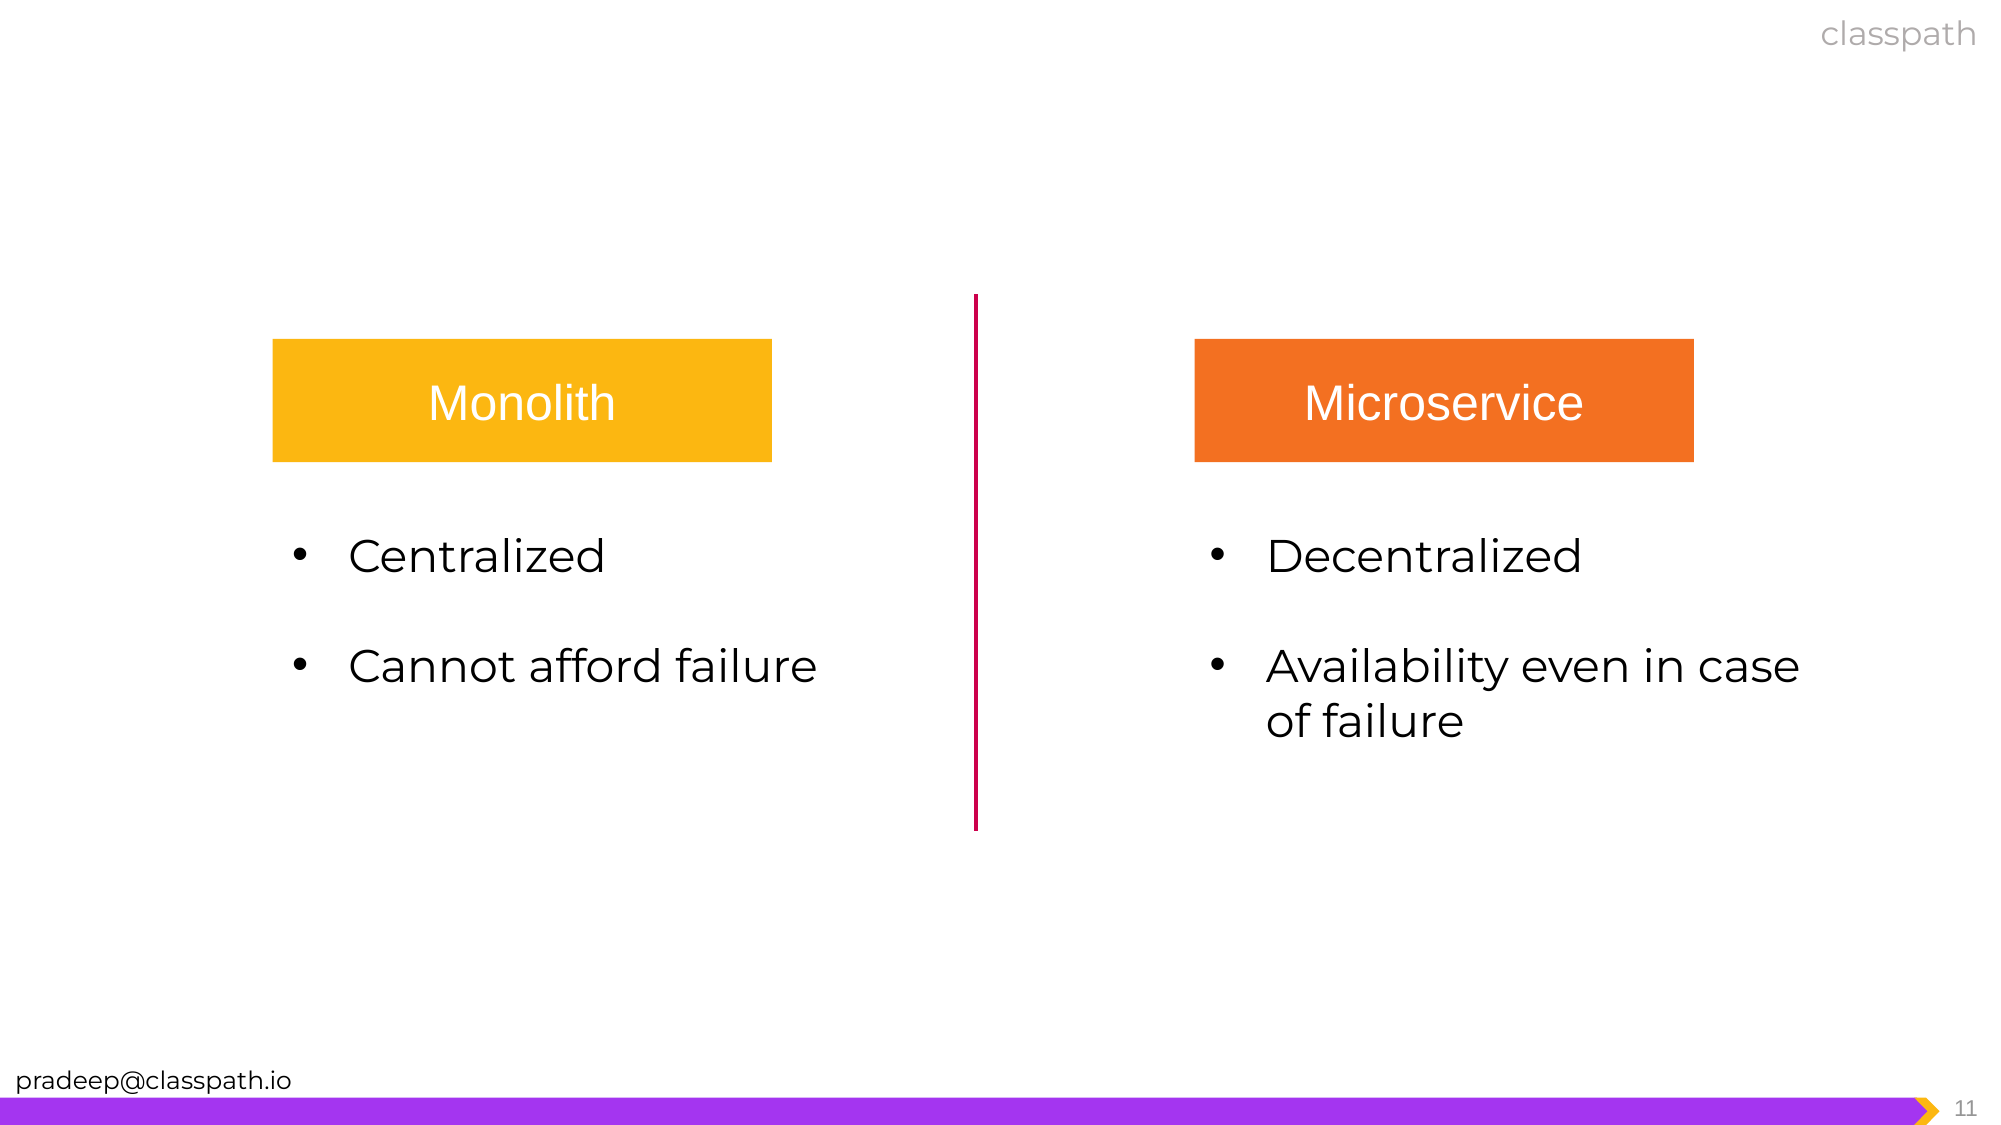

Monolith
Centralized

Cannot afford failure
Microservice
Decentralized

Availability even in case of failure
11